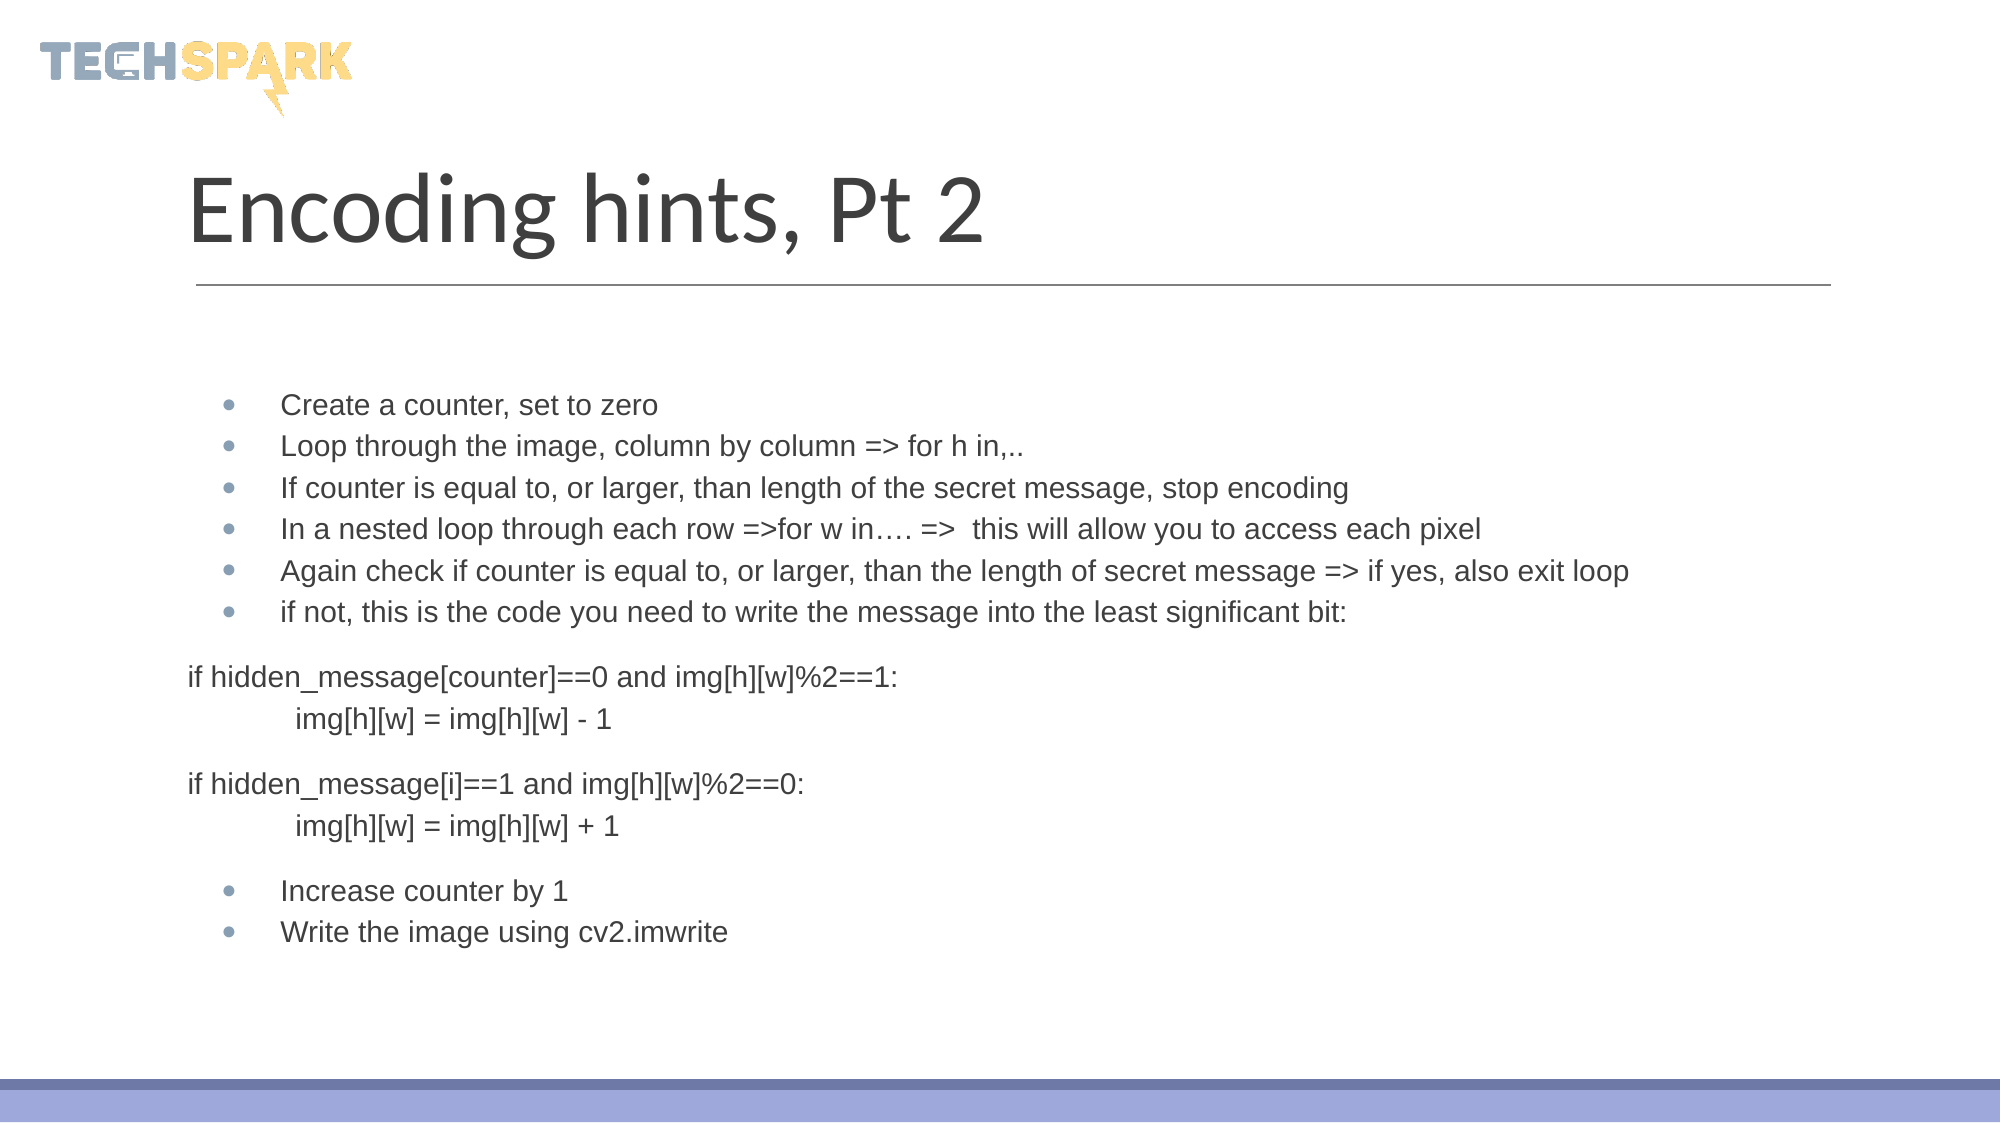

# Encoding hints, Pt 2
Create a counter, set to zero
Loop through the image, column by column => for h in,..
If counter is equal to, or larger, than length of the secret message, stop encoding
In a nested loop through each row =>for w in…. =>  this will allow you to access each pixel
Again check if counter is equal to, or larger, than the length of secret message => if yes, also exit loop
if not, this is the code you need to write the message into the least significant bit:
if hidden_message[counter]==0 and img[h][w]%2==1:
	img[h][w] = img[h][w] - 1
if hidden_message[i]==1 and img[h][w]%2==0:
	img[h][w] = img[h][w] + 1
Increase counter by 1
Write the image using cv2.imwrite